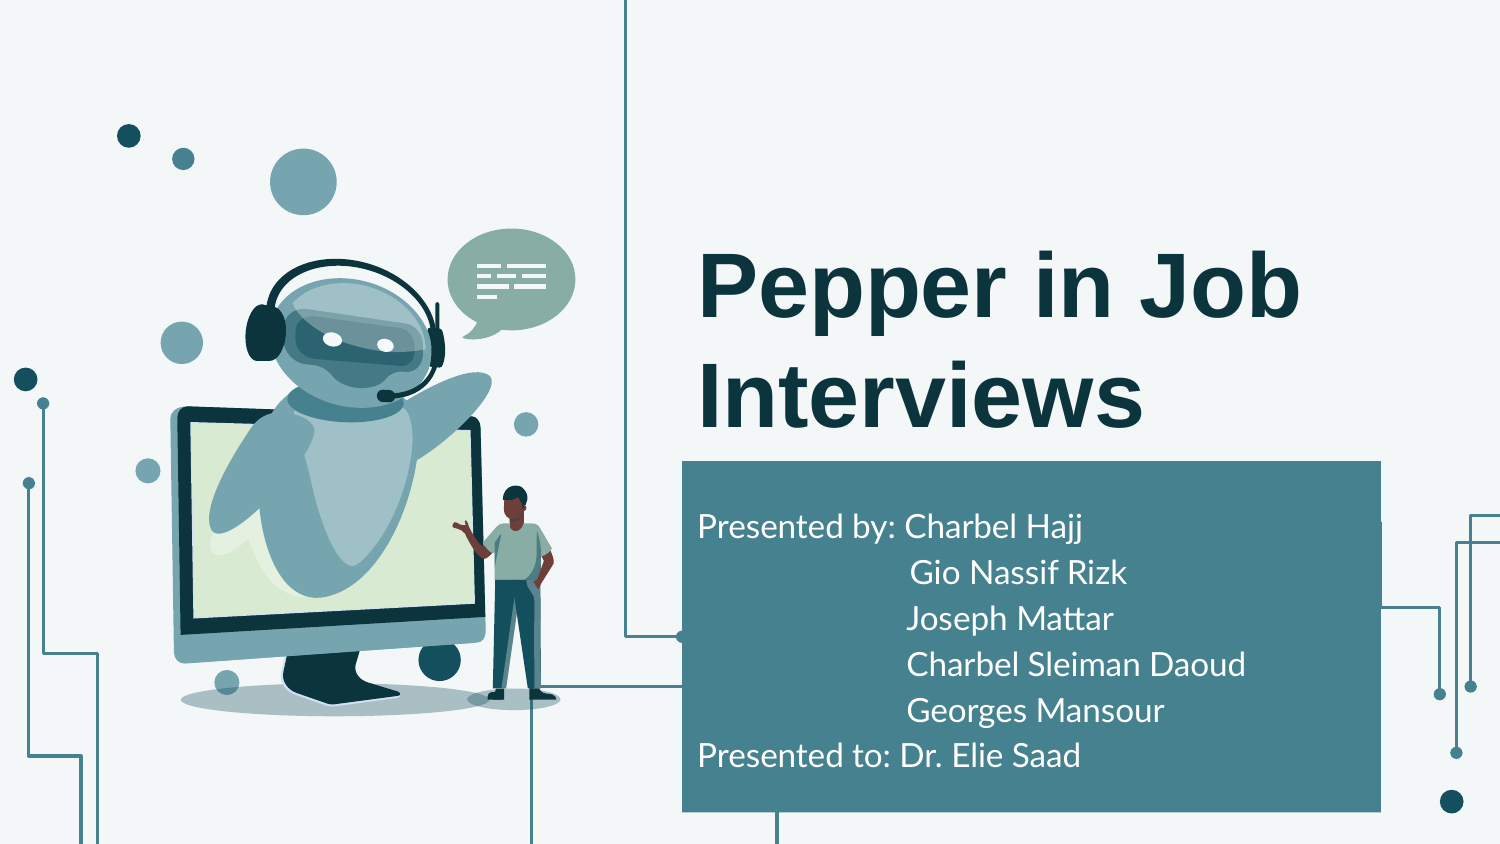

# Pepper in Job Interviews
Presented by: Charbel Hajj
                         Gio Nassif Rizk
	       Joseph Mattar
	       Charbel Sleiman Daoud
	       Georges Mansour
Presented to: Dr. Elie Saad